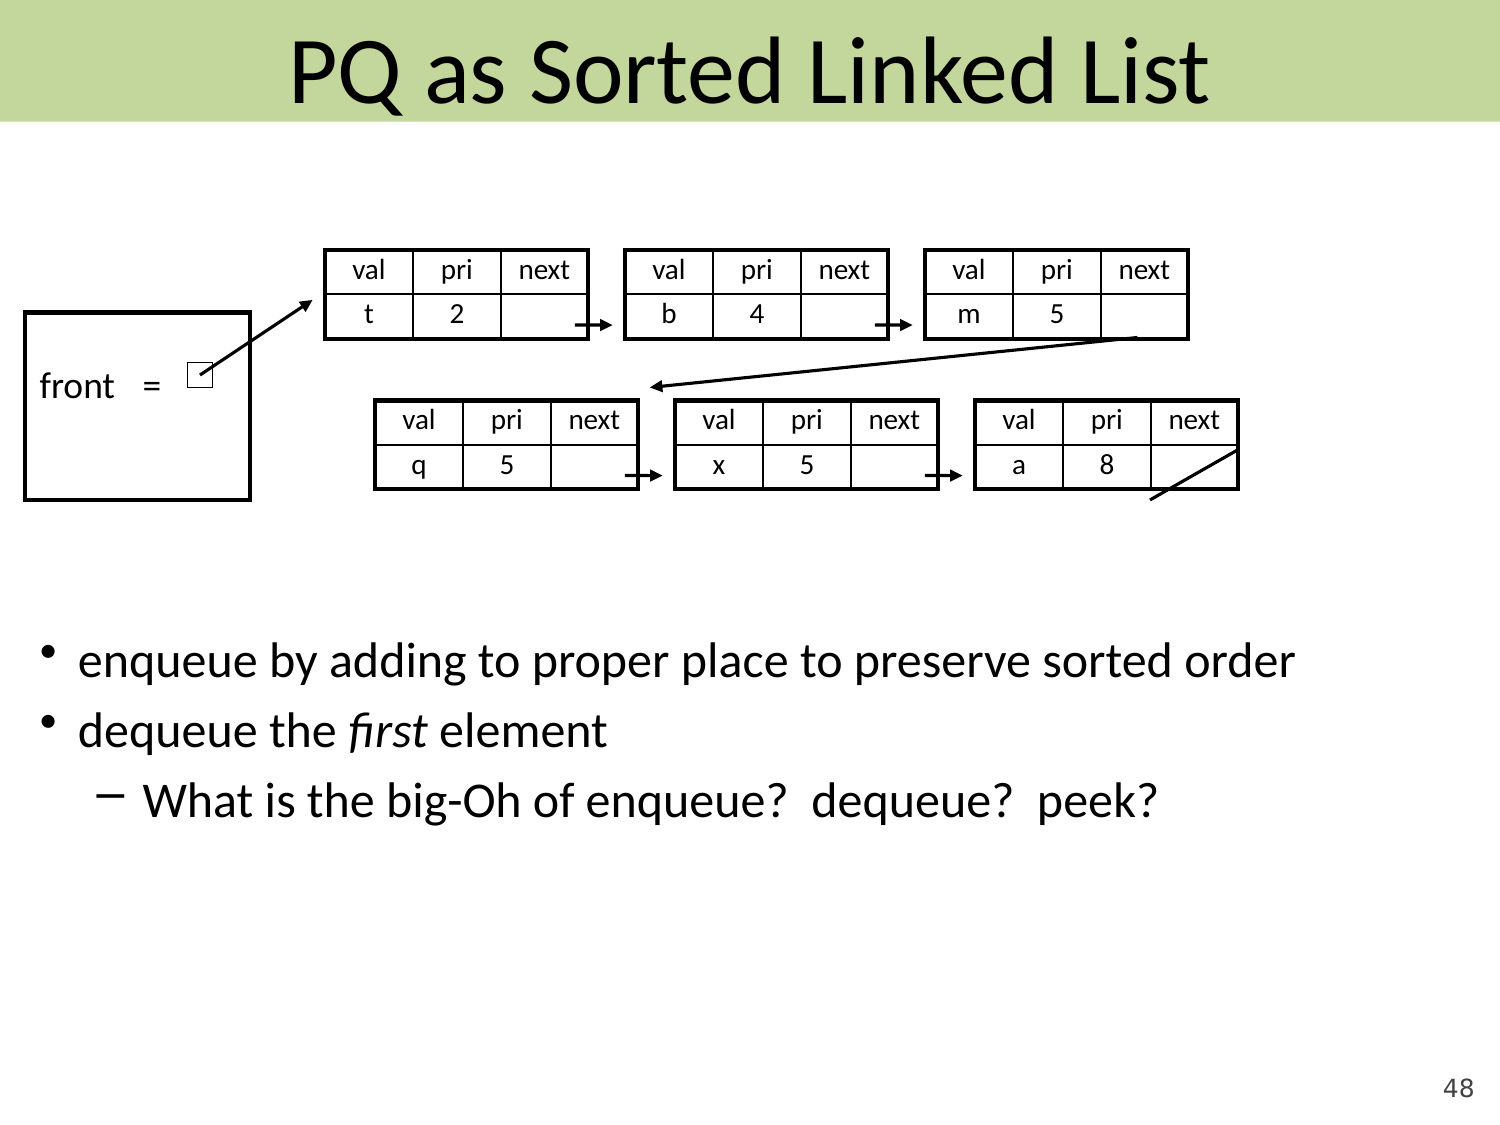

PQ as Sorted Linked List

enqueue by adding to proper place to preserve sorted order
dequeue the first element
What is the big-Oh of enqueue?  dequeue?  peek?
| val | pri | next |
| --- | --- | --- |
| t | 2 |  |
| val | pri | next |
| --- | --- | --- |
| b | 4 |  |
| val | pri | next |
| --- | --- | --- |
| m | 5 |  |

front	=

| val | pri | next |
| --- | --- | --- |
| q | 5 |  |
| val | pri | next |
| --- | --- | --- |
| x | 5 |  |
| val | pri | next |
| --- | --- | --- |
| a | 8 |  |